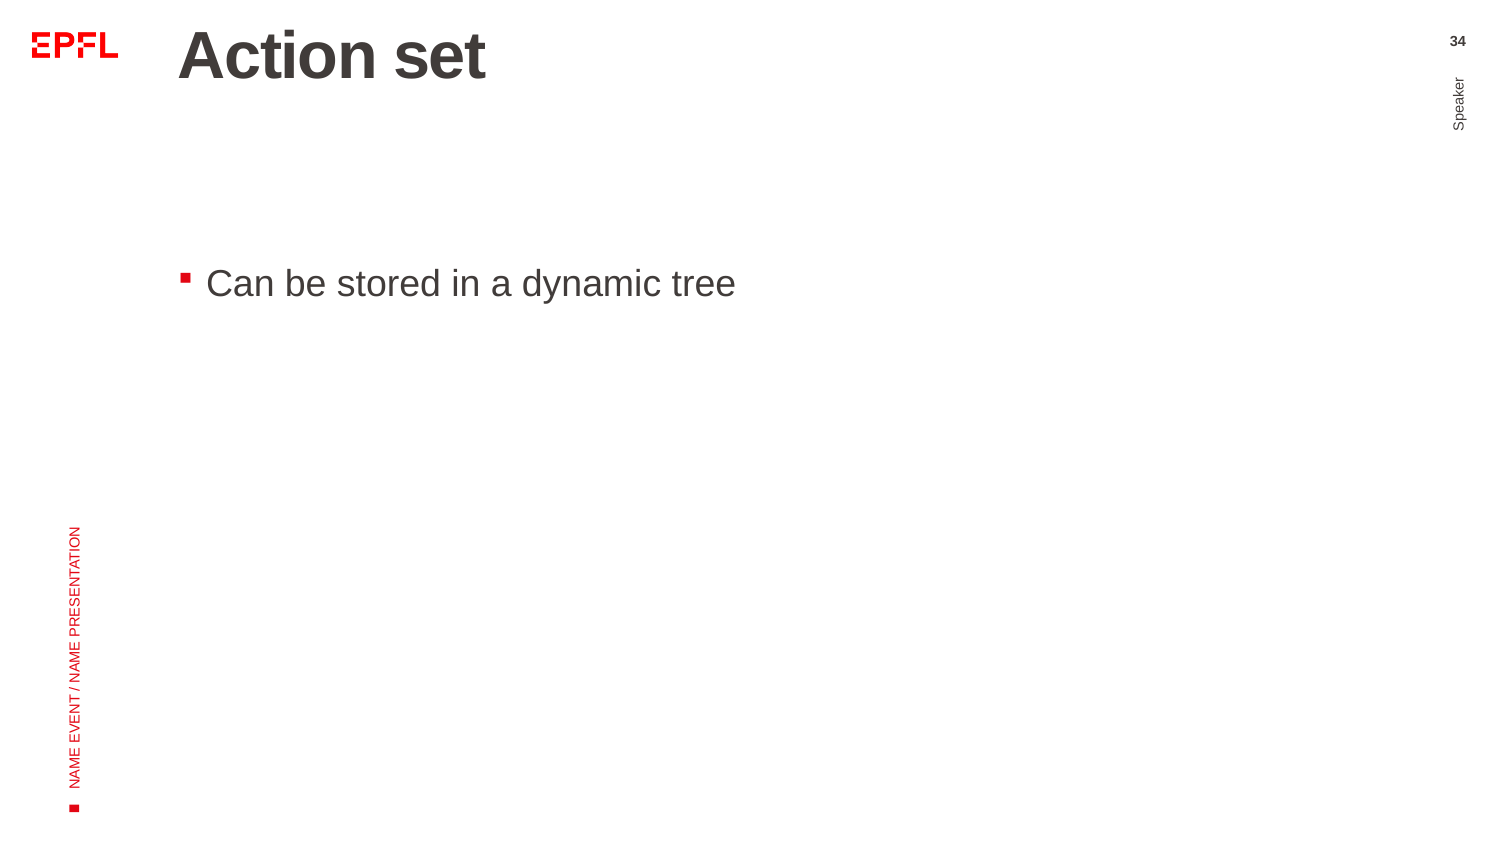

# Action set
34
Can be stored in a dynamic tree

Speaker
NAME EVENT / NAME PRESENTATION